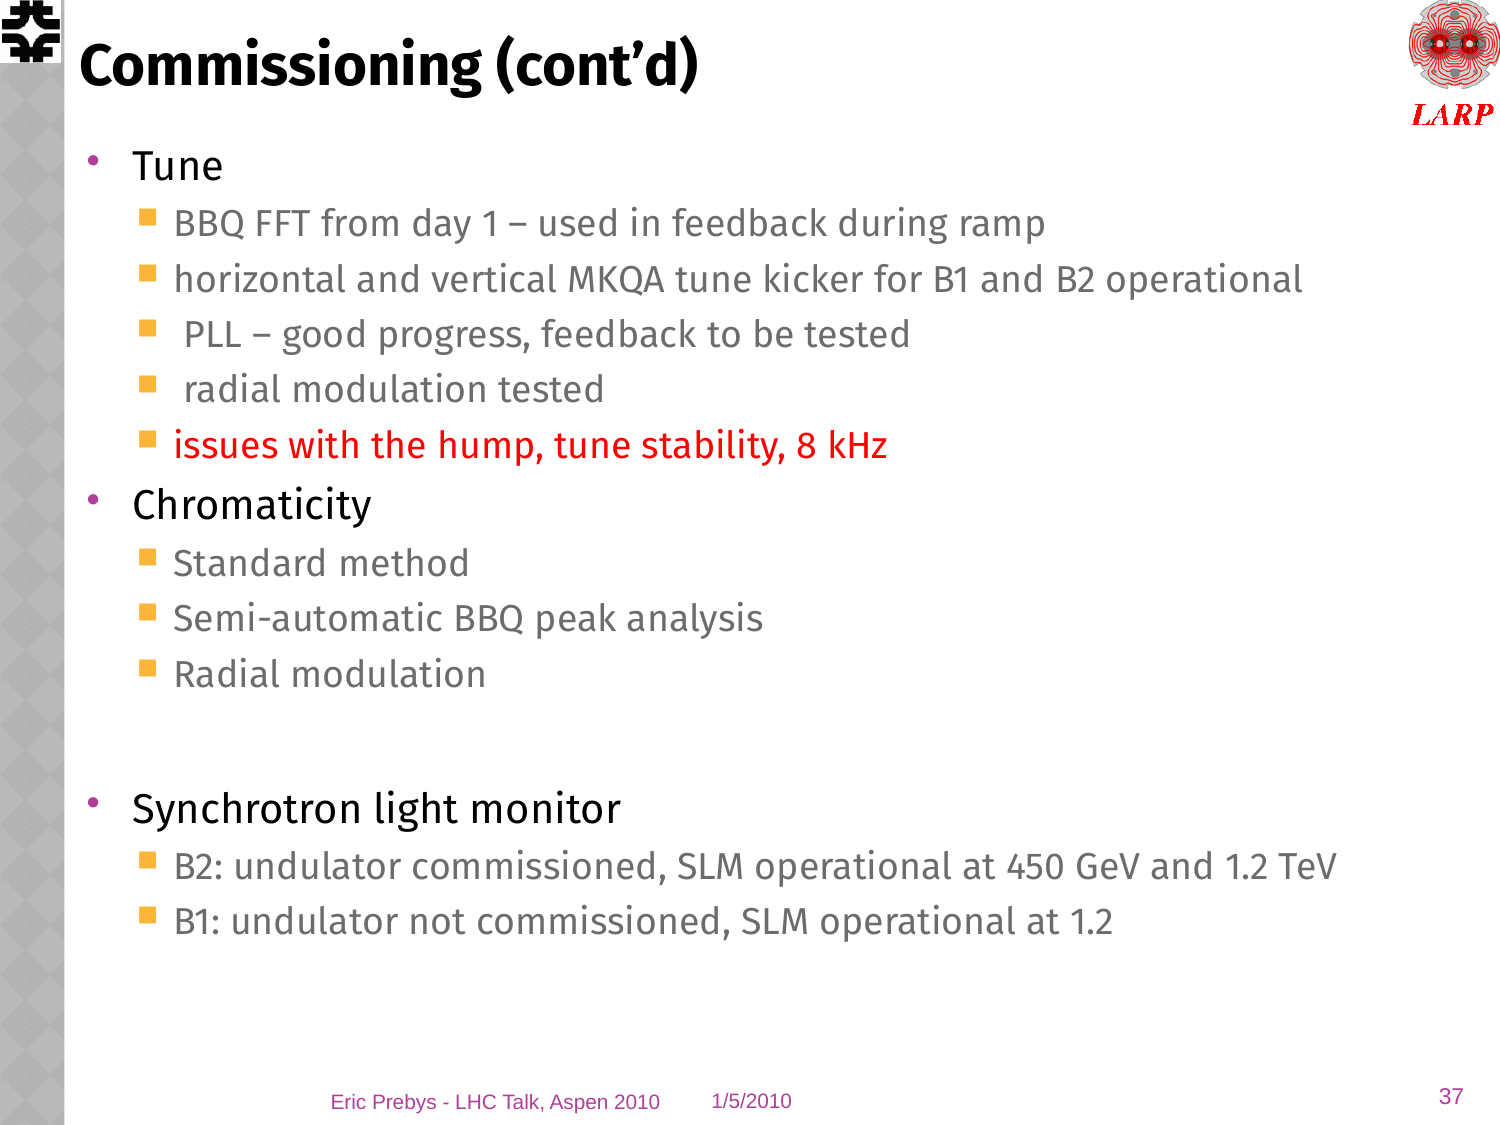

# Commissioning (cont’d)
Tune
BBQ FFT from day 1 – used in feedback during ramp
horizontal and vertical MKQA tune kicker for B1 and B2 operational
 PLL – good progress, feedback to be tested
 radial modulation tested
issues with the hump, tune stability, 8 kHz
Chromaticity
Standard method
Semi-automatic BBQ peak analysis
Radial modulation

Synchrotron light monitor
B2: undulator commissioned, SLM operational at 450 GeV and 1.2 TeV
B1: undulator not commissioned, SLM operational at 1.2
37
Eric Prebys - LHC Talk, Aspen 2010
1/5/2010